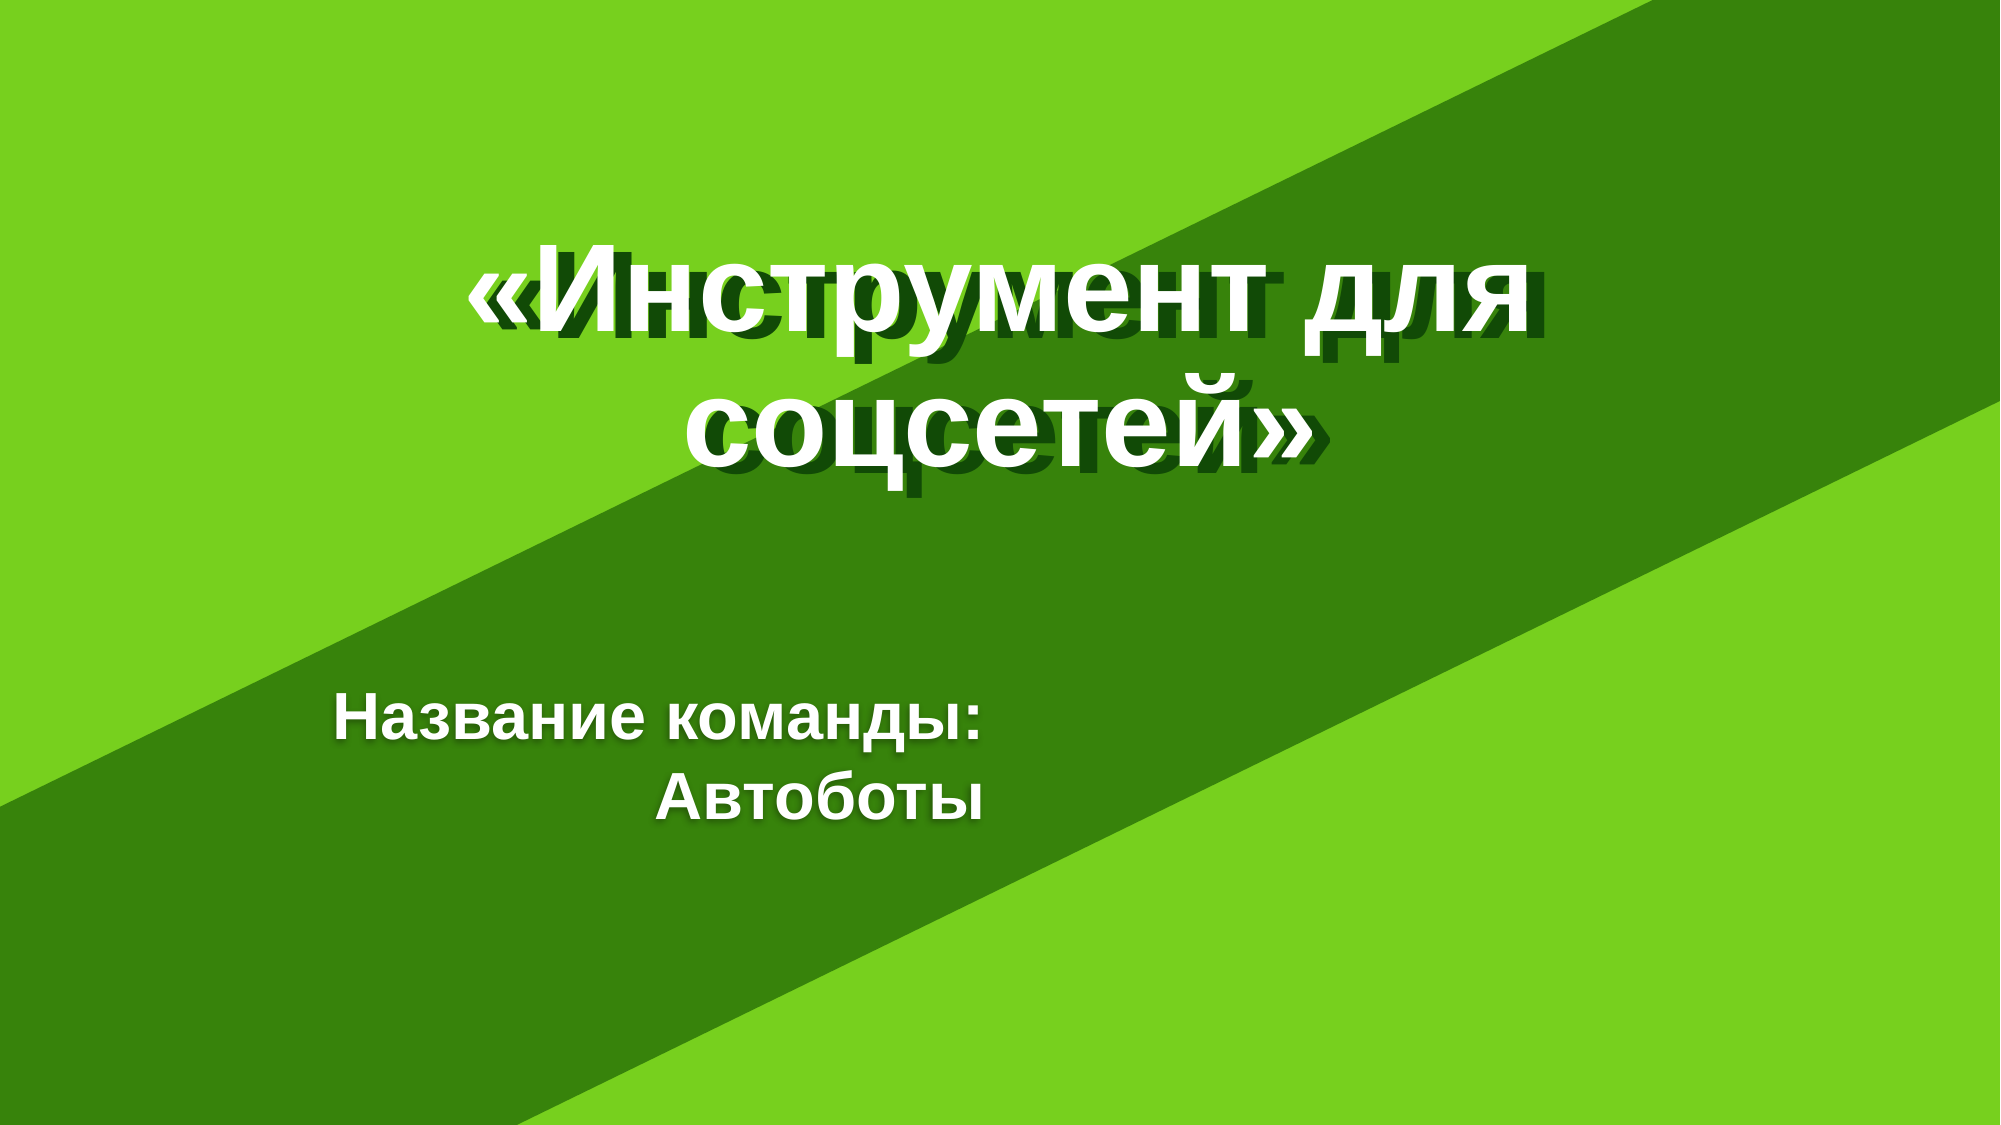

# «Инструмент для соцсетей»
«Инструмент для соцсетей»

Название команды: Автоботы